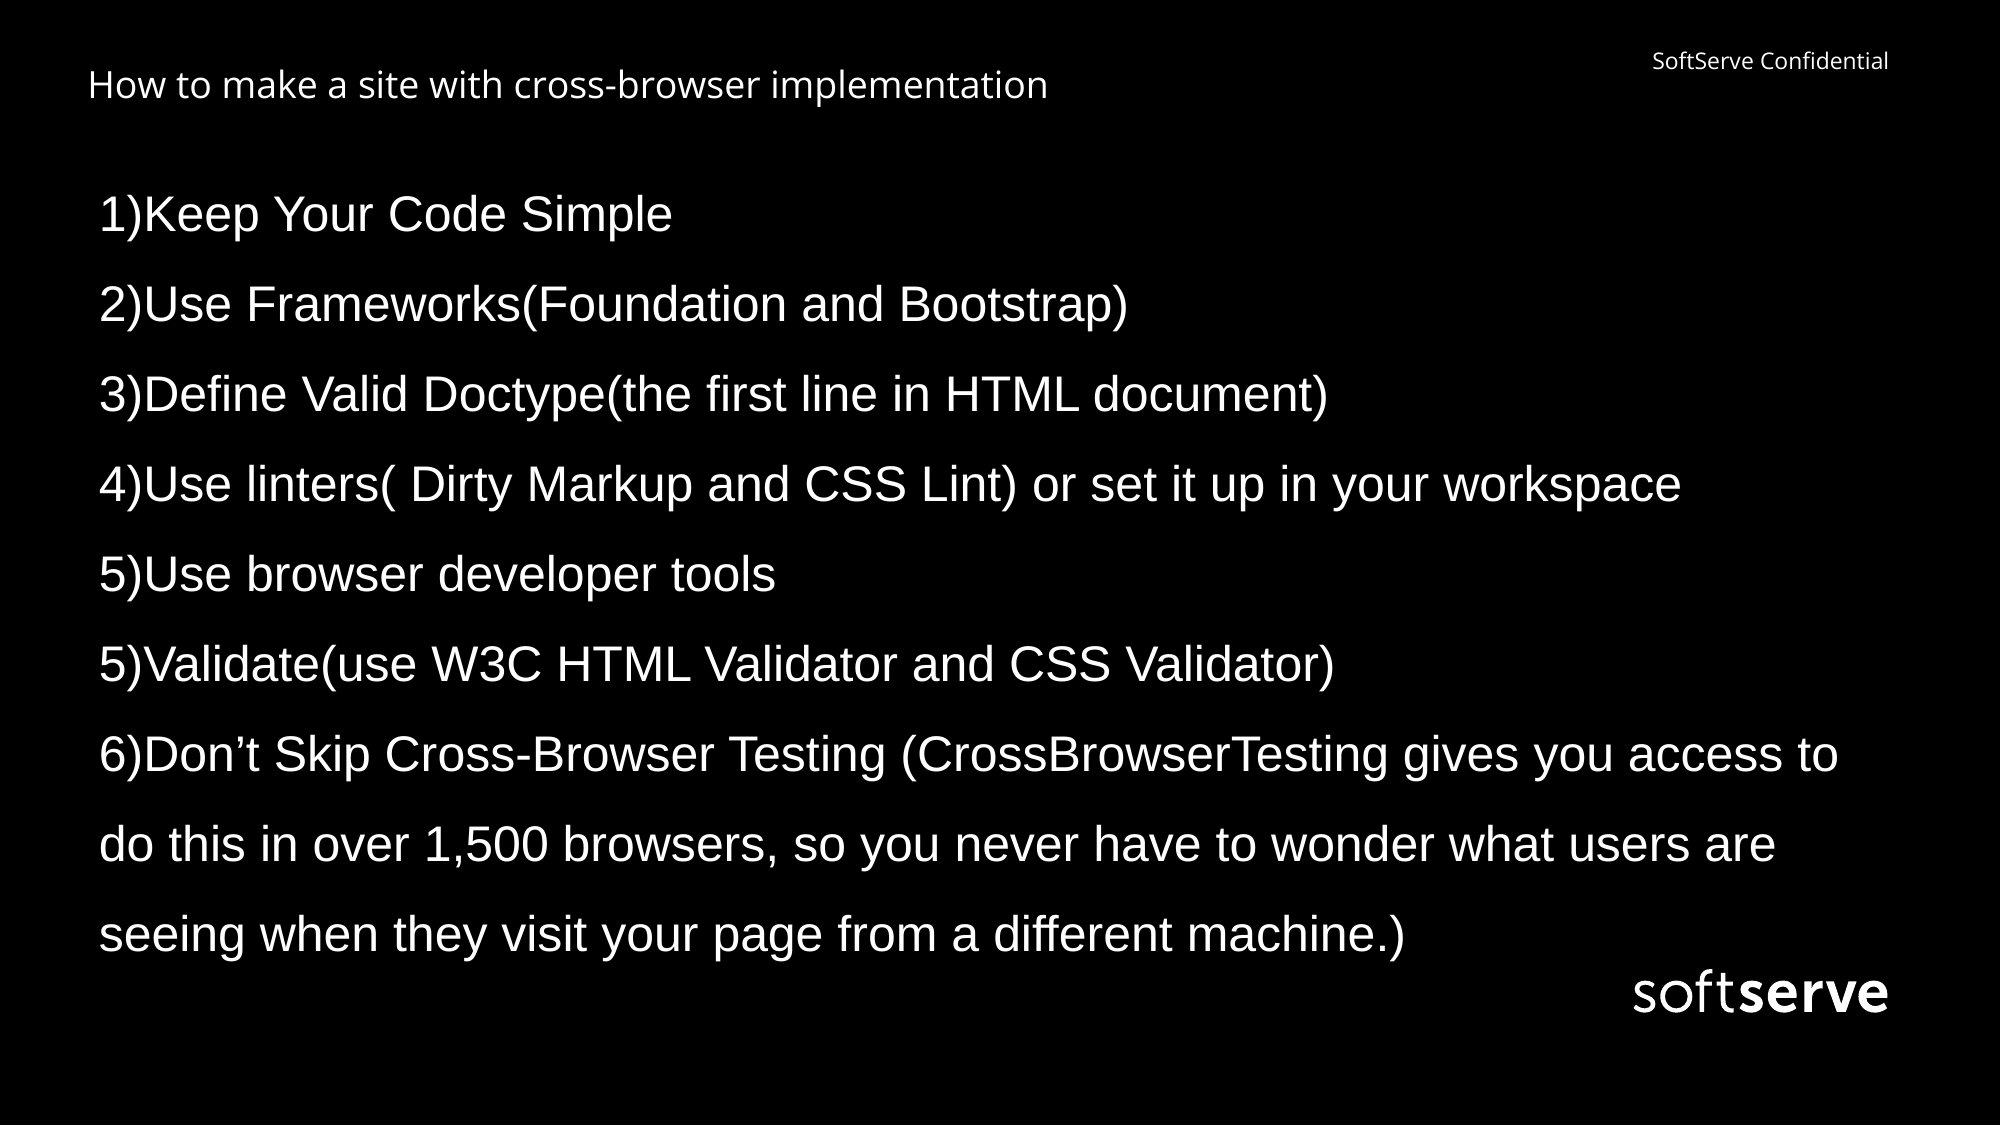

How to make a site with cross-browser implementation
# 1)Keep Your Code Simple 2)Use Frameworks(Foundation and Bootstrap) 3)Define Valid Doctype(the first line in HTML document) 4)Use linters( Dirty Markup and CSS Lint) or set it up in your workspace 5)Use browser developer tools 5)Validate(use W3C HTML Validator and CSS Validator) 6)Don’t Skip Cross-Browser Testing (CrossBrowserTesting gives you access to do this in over 1,500 browsers, so you never have to wonder what users are seeing when they visit your page from a different machine.)